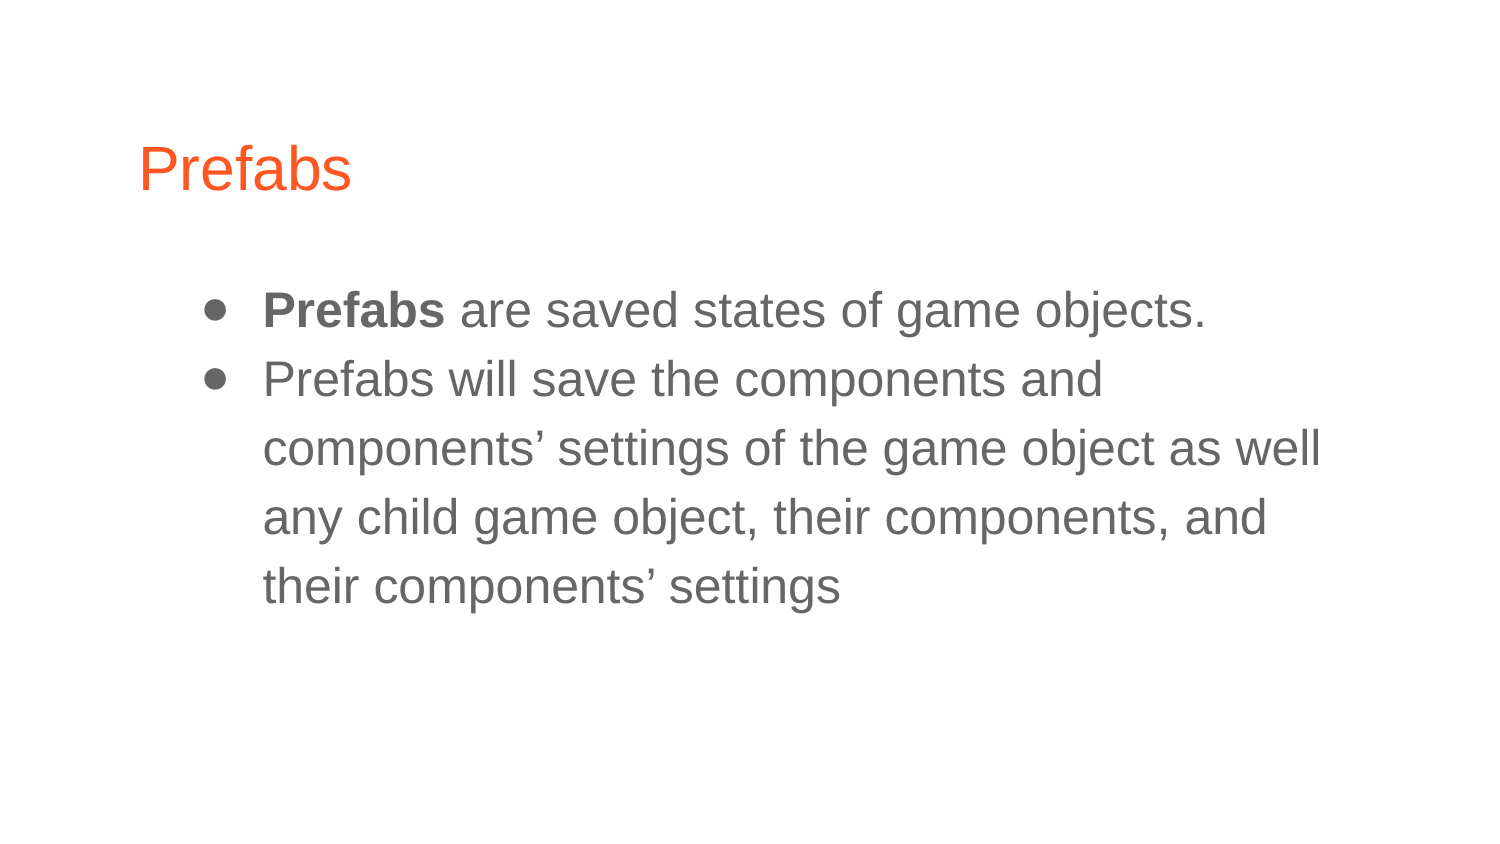

# Prefabs
Prefabs are saved states of game objects.
Prefabs will save the components and components’ settings of the game object as well any child game object, their components, and their components’ settings